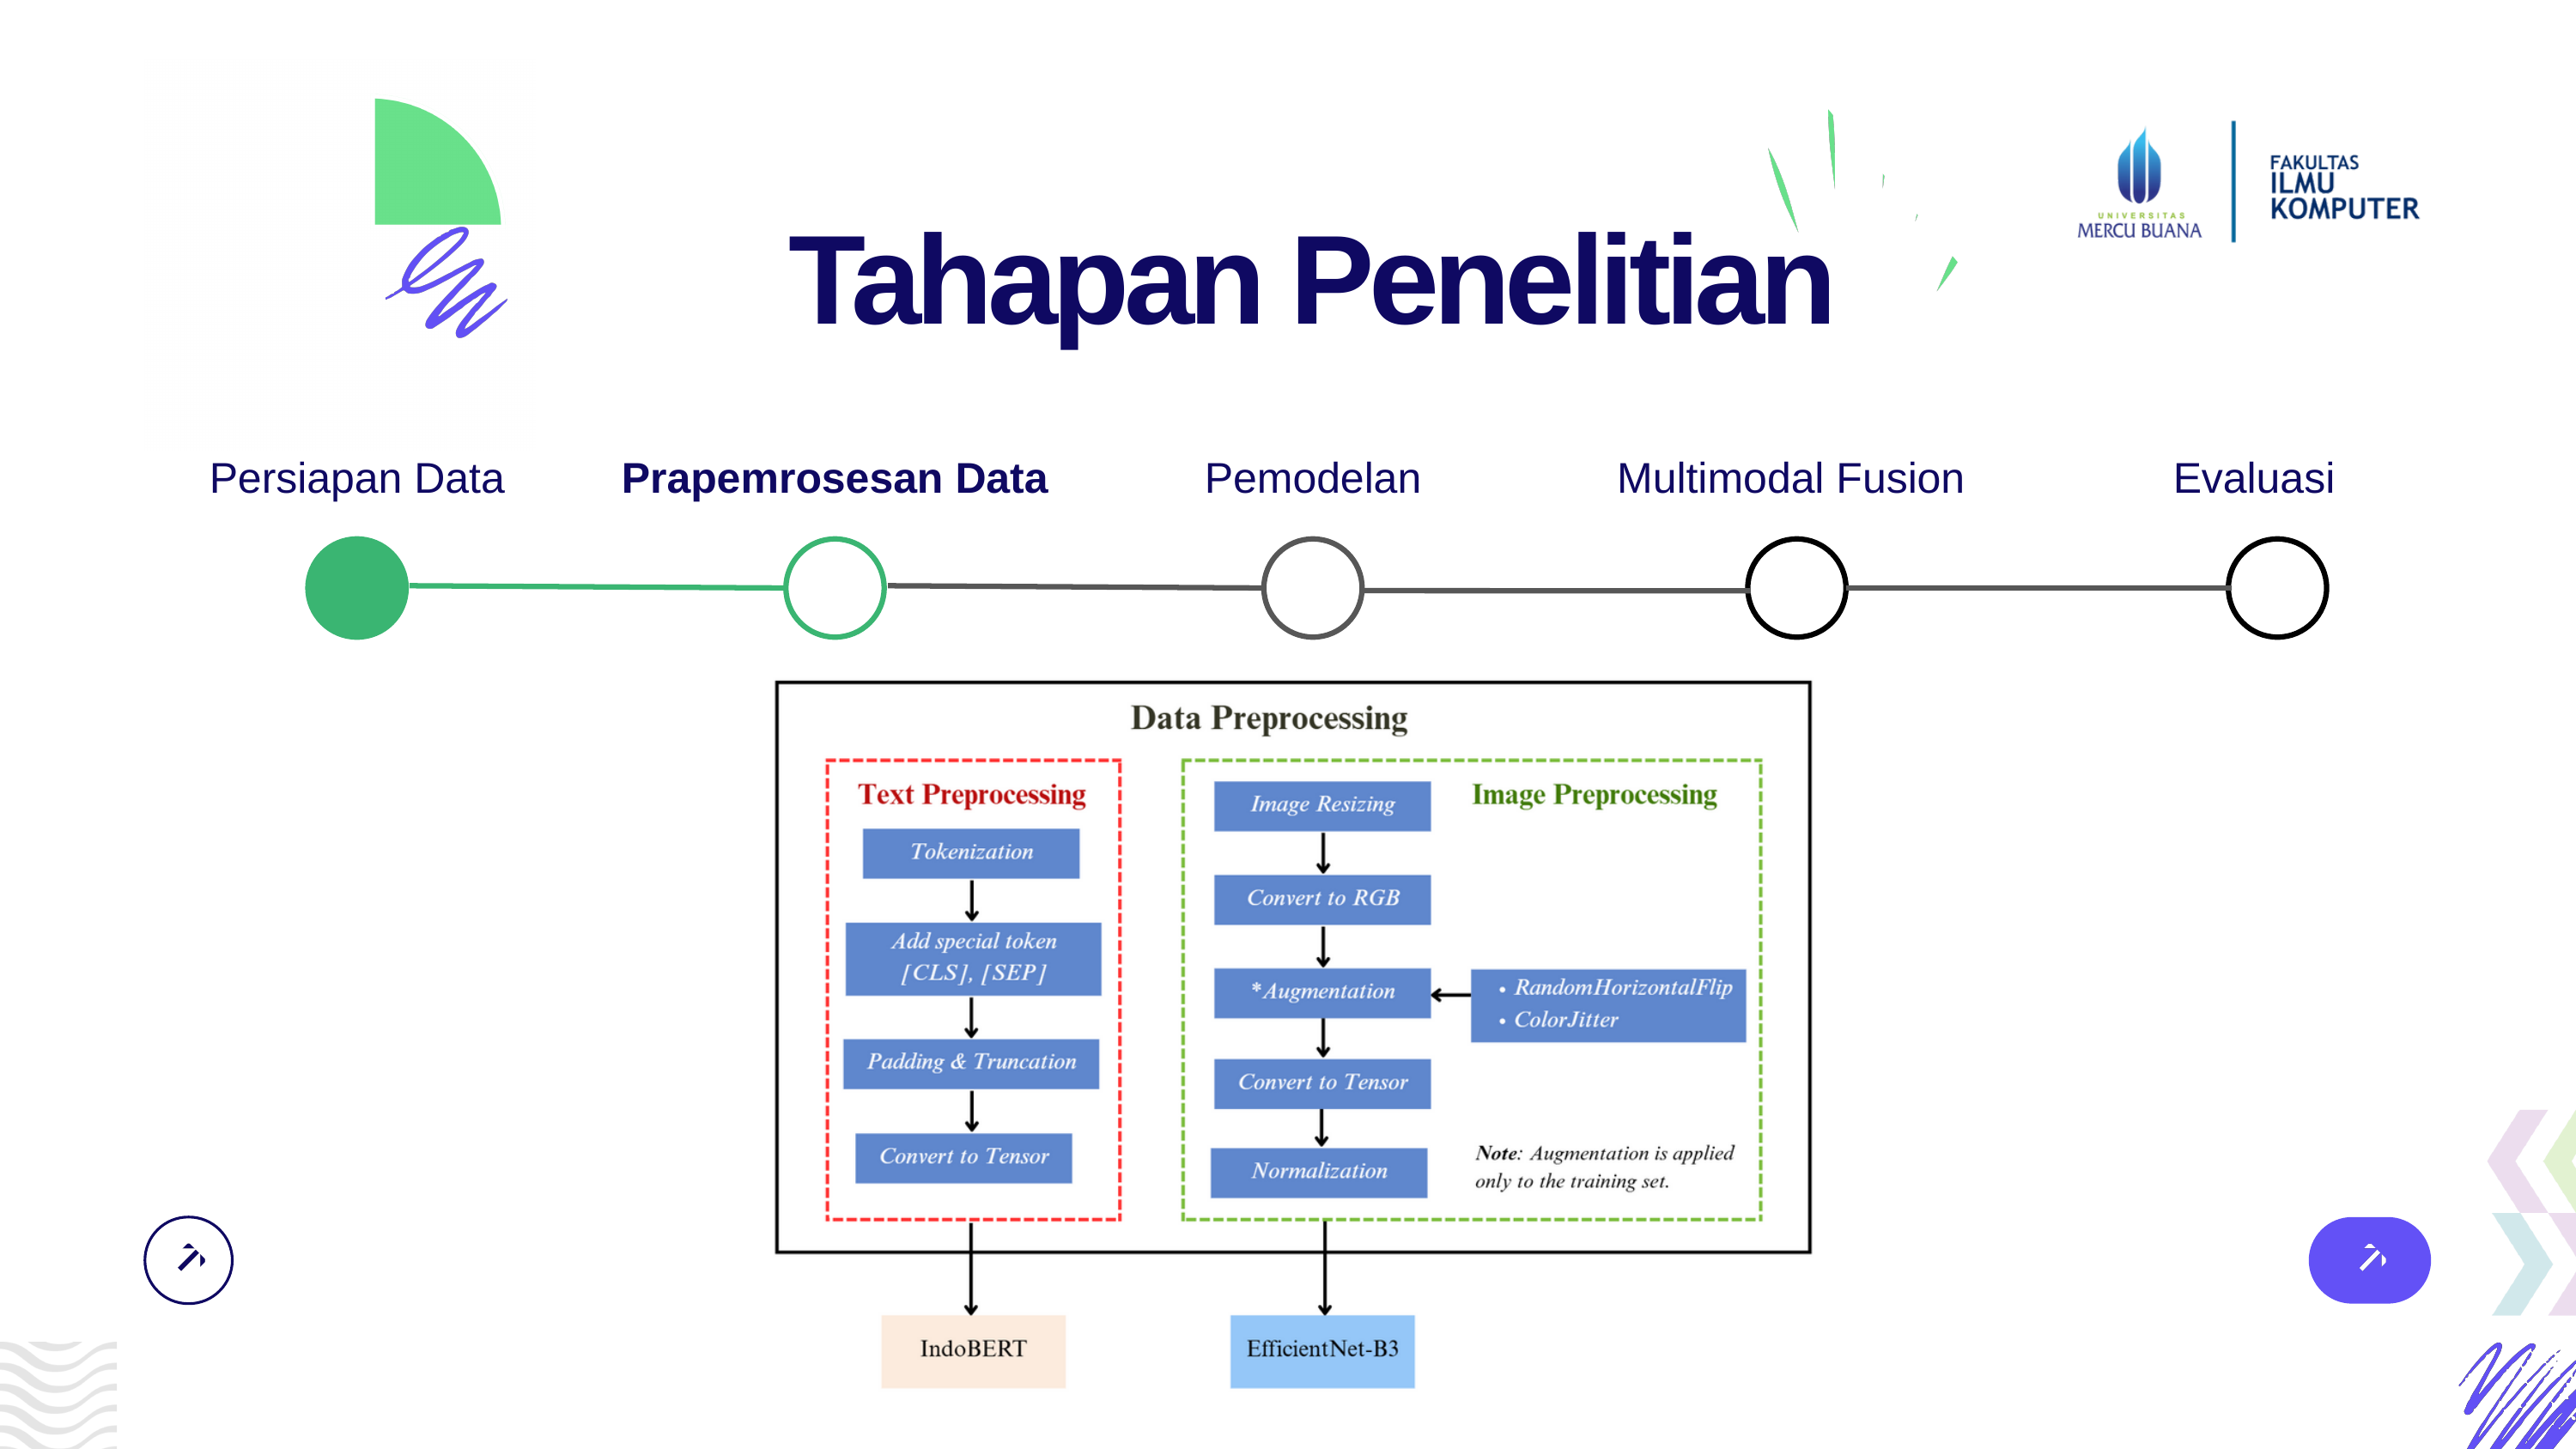

Tahapan Penelitian

Persiapan Data
Prapemrosesan Data
Pemodelan
Multimodal Fusion
Evaluasi